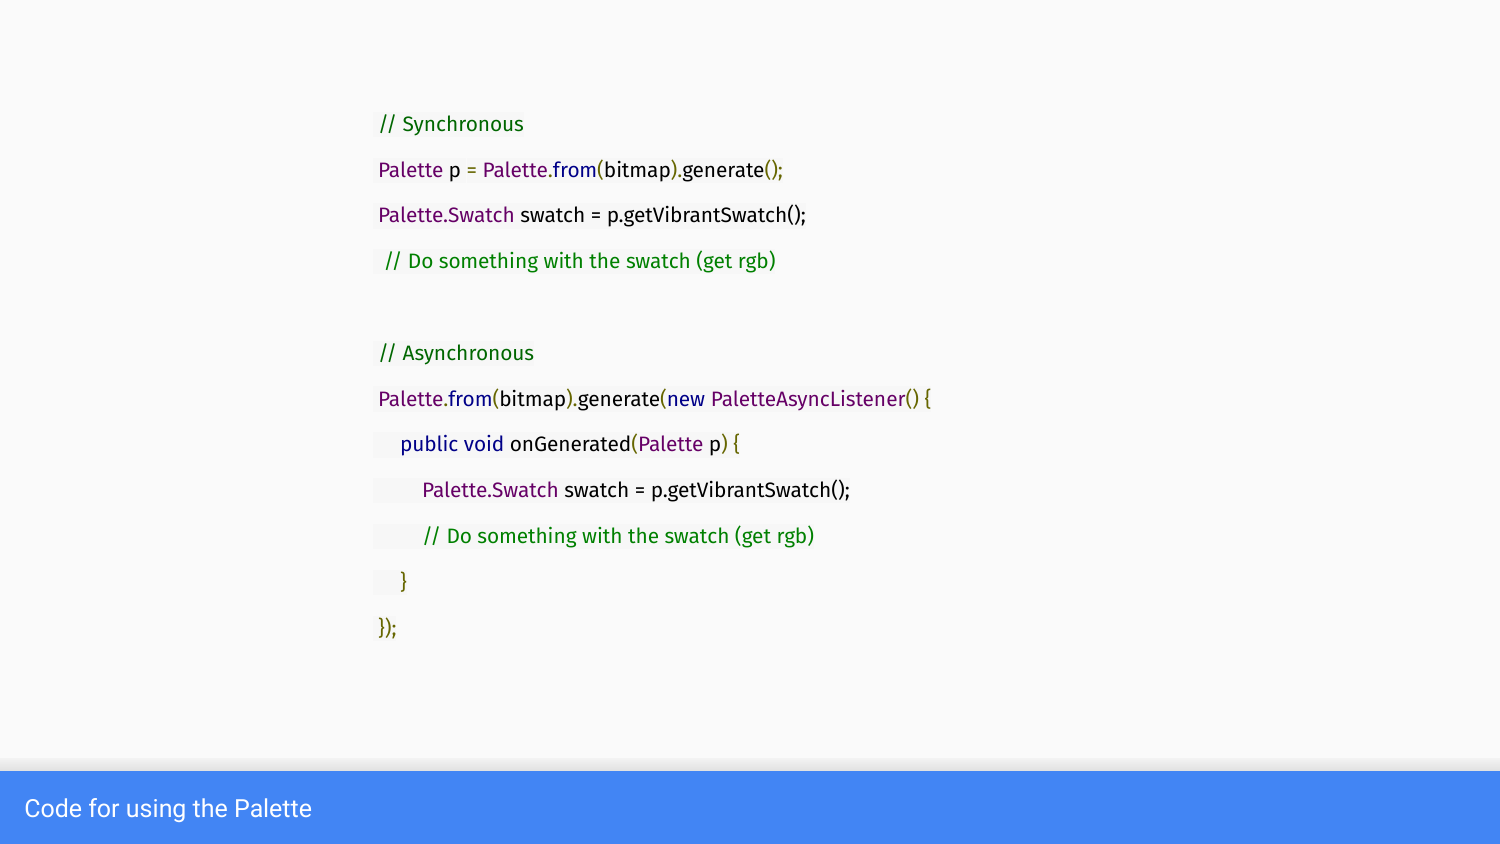

// Synchronous
 Palette p = Palette.from(bitmap).generate();
 Palette.Swatch swatch = p.getVibrantSwatch();
  // Do something with the swatch (get rgb)

 // Asynchronous
 Palette.from(bitmap).generate(new PaletteAsyncListener() {
     public void onGenerated(Palette p) {
         Palette.Swatch swatch = p.getVibrantSwatch();
         // Do something with the swatch (get rgb)
     }
 });
Code for using the Palette